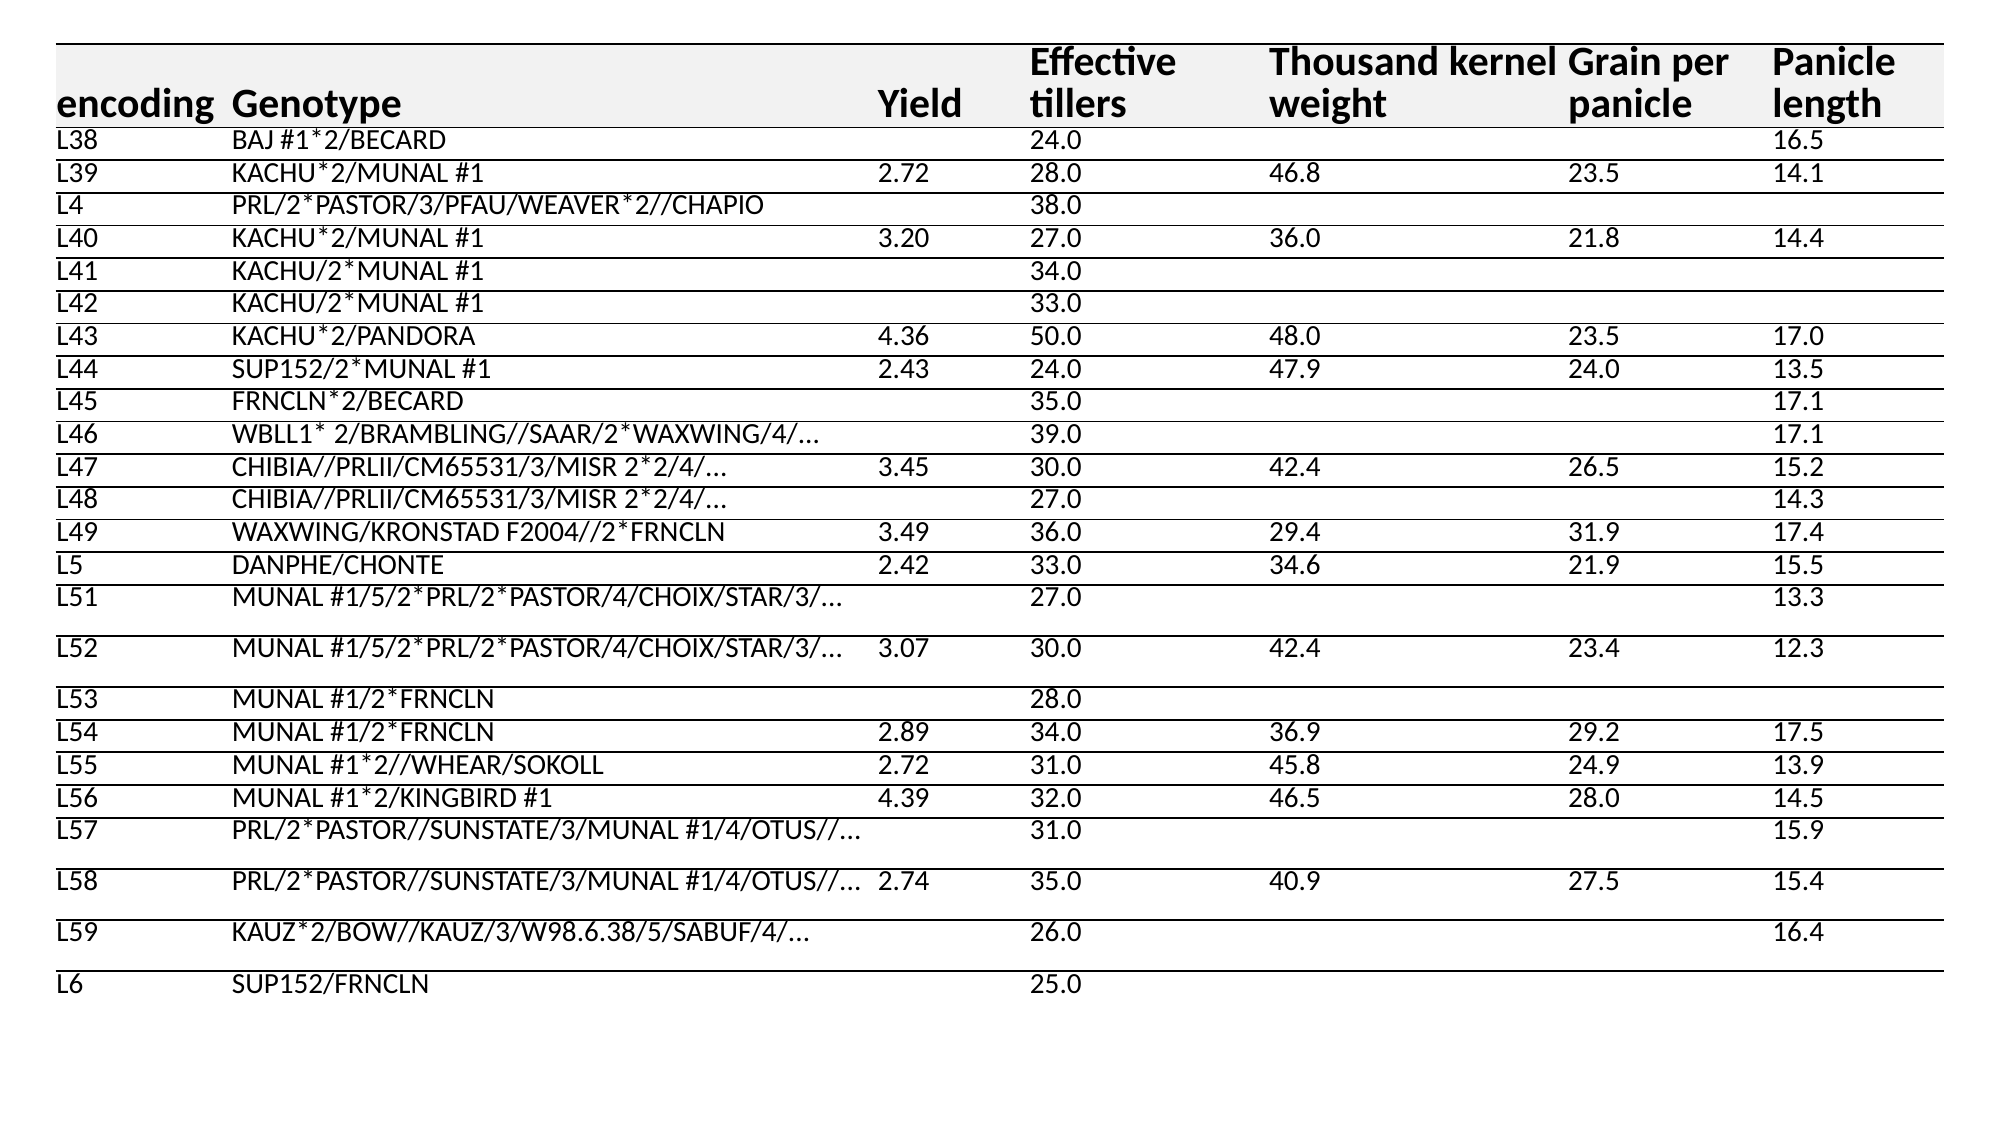

| encoding | Genotype | Yield | Effective tillers | Thousand kernel weight | Grain per panicle | Panicle length |
| --- | --- | --- | --- | --- | --- | --- |
| L38 | BAJ #1\*2/BECARD |  | 24.0 |  |  | 16.5 |
| L39 | KACHU\*2/MUNAL #1 | 2.72 | 28.0 | 46.8 | 23.5 | 14.1 |
| L4 | PRL/2\*PASTOR/3/PFAU/WEAVER\*2//CHAPIO |  | 38.0 |  |  |  |
| L40 | KACHU\*2/MUNAL #1 | 3.20 | 27.0 | 36.0 | 21.8 | 14.4 |
| L41 | KACHU/2\*MUNAL #1 |  | 34.0 |  |  |  |
| L42 | KACHU/2\*MUNAL #1 |  | 33.0 |  |  |  |
| L43 | KACHU\*2/PANDORA | 4.36 | 50.0 | 48.0 | 23.5 | 17.0 |
| L44 | SUP152/2\*MUNAL #1 | 2.43 | 24.0 | 47.9 | 24.0 | 13.5 |
| L45 | FRNCLN\*2/BECARD |  | 35.0 |  |  | 17.1 |
| L46 | WBLL1\* 2/BRAMBLING//SAAR/2\*WAXWING/4/... |  | 39.0 |  |  | 17.1 |
| L47 | CHIBIA//PRLII/CM65531/3/MISR 2\*2/4/... | 3.45 | 30.0 | 42.4 | 26.5 | 15.2 |
| L48 | CHIBIA//PRLII/CM65531/3/MISR 2\*2/4/... |  | 27.0 |  |  | 14.3 |
| L49 | WAXWING/KRONSTAD F2004//2\*FRNCLN | 3.49 | 36.0 | 29.4 | 31.9 | 17.4 |
| L5 | DANPHE/CHONTE | 2.42 | 33.0 | 34.6 | 21.9 | 15.5 |
| L51 | MUNAL #1/5/2\*PRL/2\*PASTOR/4/CHOIX/STAR/3/... |  | 27.0 |  |  | 13.3 |
| L52 | MUNAL #1/5/2\*PRL/2\*PASTOR/4/CHOIX/STAR/3/... | 3.07 | 30.0 | 42.4 | 23.4 | 12.3 |
| L53 | MUNAL #1/2\*FRNCLN |  | 28.0 |  |  |  |
| L54 | MUNAL #1/2\*FRNCLN | 2.89 | 34.0 | 36.9 | 29.2 | 17.5 |
| L55 | MUNAL #1\*2//WHEAR/SOKOLL | 2.72 | 31.0 | 45.8 | 24.9 | 13.9 |
| L56 | MUNAL #1\*2/KINGBIRD #1 | 4.39 | 32.0 | 46.5 | 28.0 | 14.5 |
| L57 | PRL/2\*PASTOR//SUNSTATE/3/MUNAL #1/4/OTUS//... |  | 31.0 |  |  | 15.9 |
| L58 | PRL/2\*PASTOR//SUNSTATE/3/MUNAL #1/4/OTUS//... | 2.74 | 35.0 | 40.9 | 27.5 | 15.4 |
| L59 | KAUZ\*2/BOW//KAUZ/3/W98.6.38/5/SABUF/4/... |  | 26.0 |  |  | 16.4 |
| L6 | SUP152/FRNCLN |  | 25.0 |  |  |  |